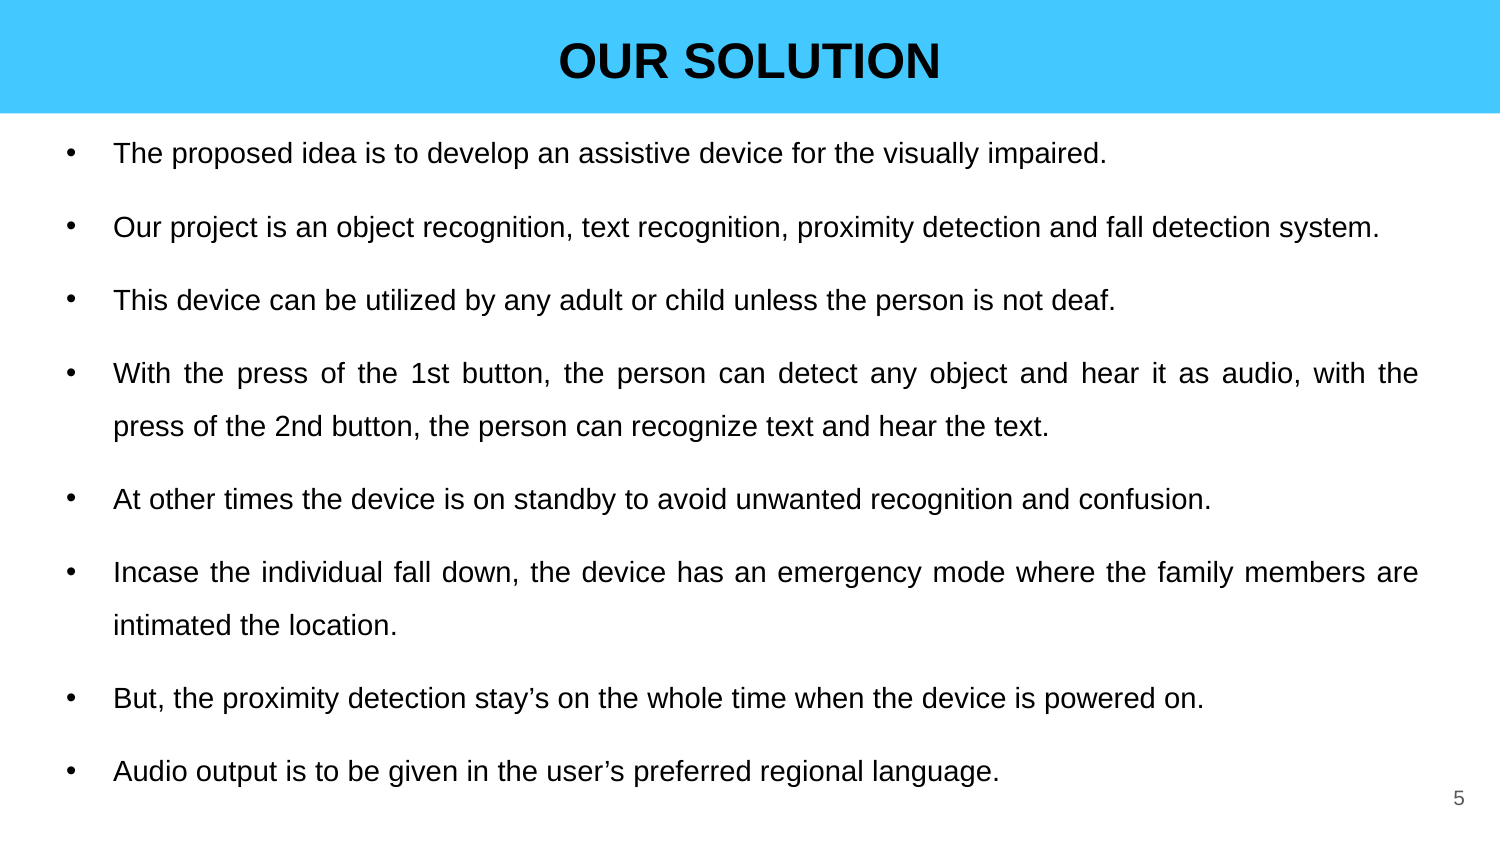

OUR SOLUTION
The proposed idea is to develop an assistive device for the visually impaired.
Our project is an object recognition, text recognition, proximity detection and fall detection system.
This device can be utilized by any adult or child unless the person is not deaf.
With the press of the 1st button, the person can detect any object and hear it as audio, with the press of the 2nd button, the person can recognize text and hear the text.
At other times the device is on standby to avoid unwanted recognition and confusion.
Incase the individual fall down, the device has an emergency mode where the family members are intimated the location.
But, the proximity detection stay’s on the whole time when the device is powered on.
Audio output is to be given in the user’s preferred regional language.
5